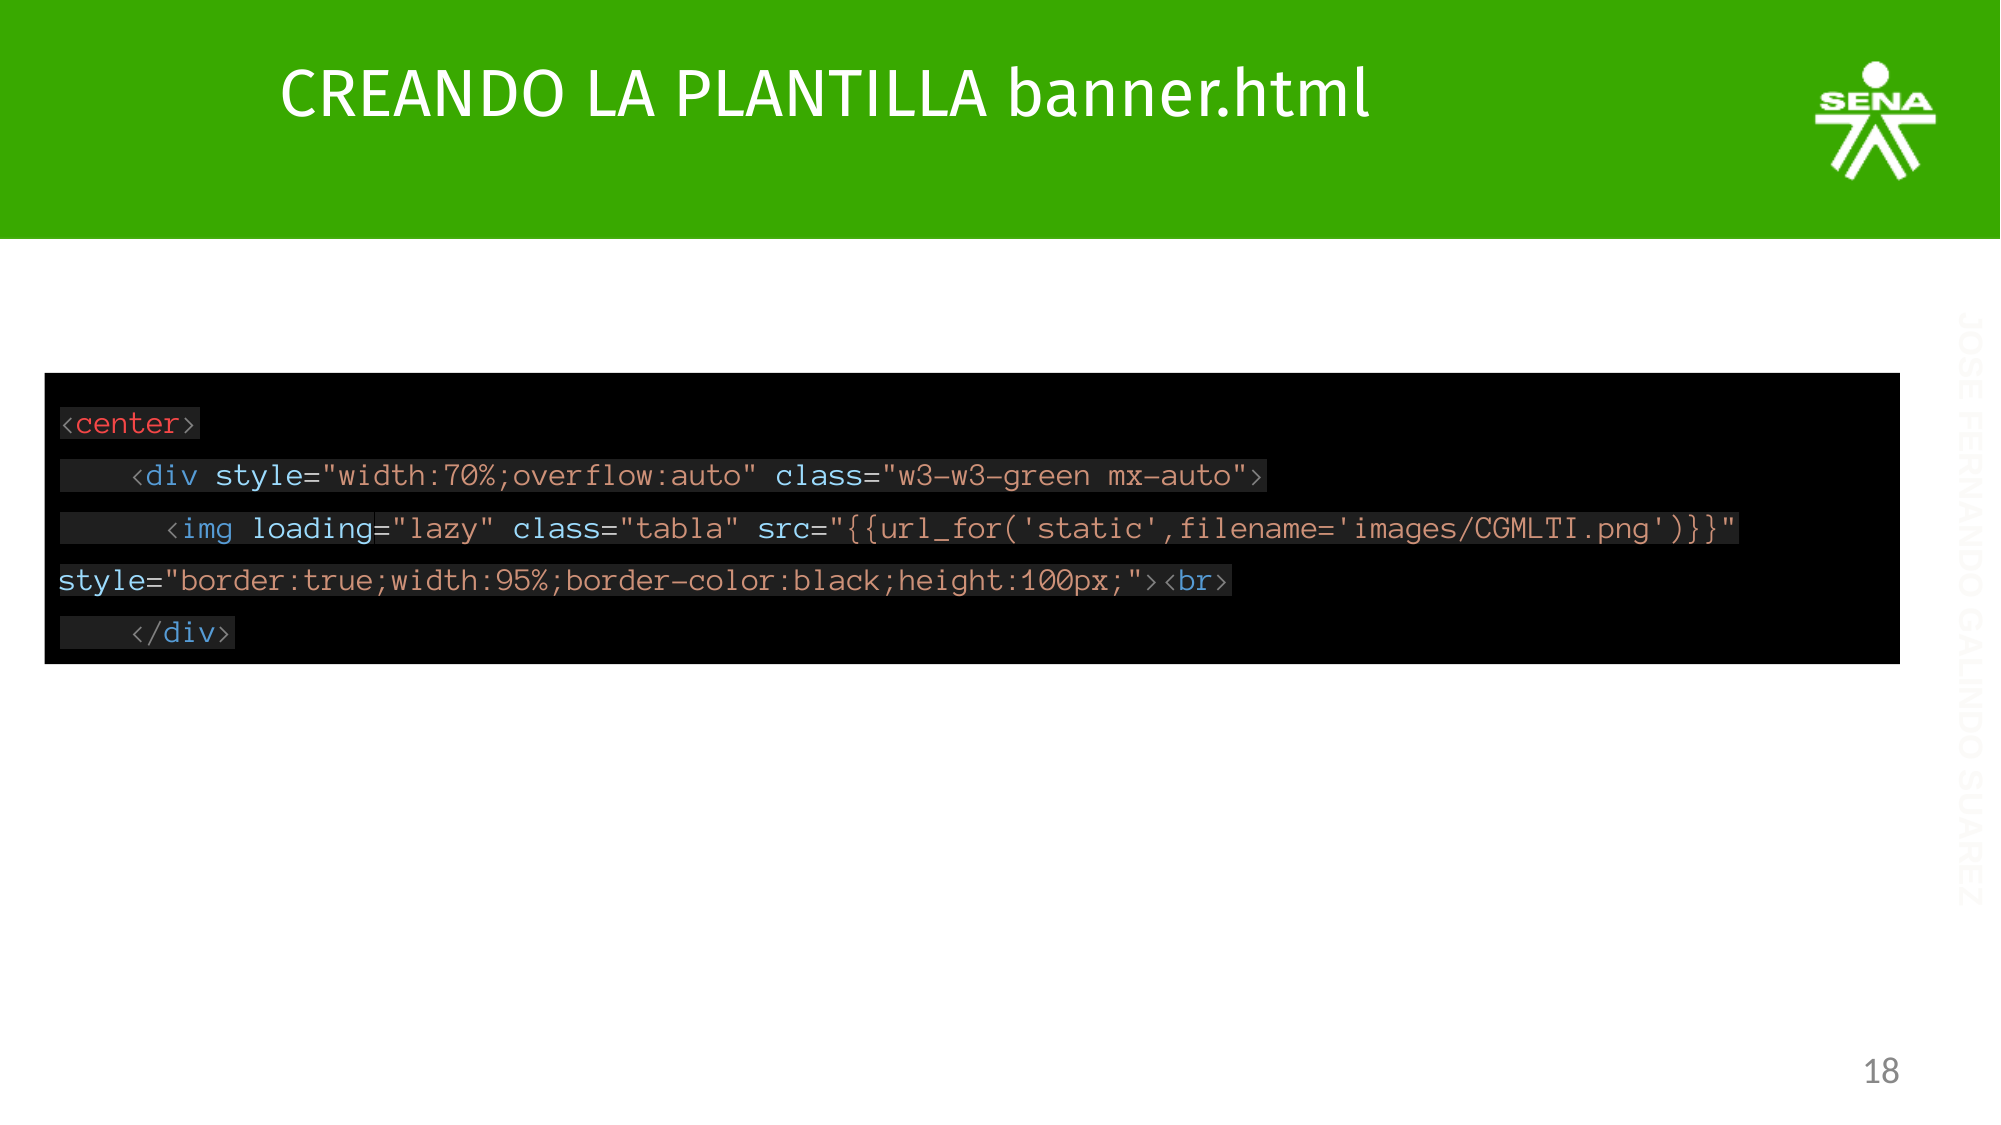

# CREANDO LA PLANTILLA banner.html
<center>
    <div style="width:70%;overflow:auto" class="w3-w3-green mx-auto">
      <img loading="lazy" class="tabla" src="{{url_for('static',filename='images/CGMLTI.png')}}" style="border:true;width:95%;border-color:black;height:100px;"><br>
    </div>
18